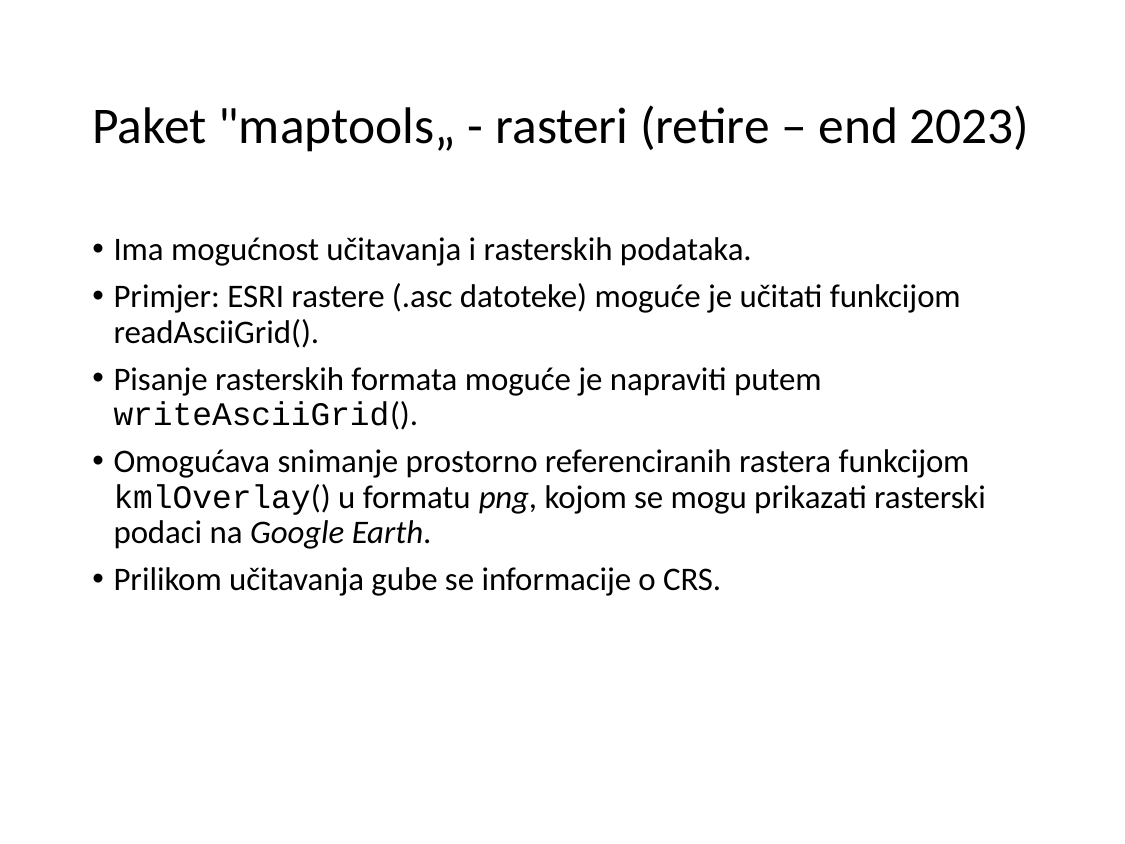

# Paket "maptools„ - rasteri (retire – end 2023)
Ima mogućnost učitavanja i rasterskih podataka.
Primjer: ESRI rastere (.asc datoteke) moguće je učitati funkcijom readAsciiGrid().
Pisanje rasterskih formata moguće je napraviti putem writeAsciiGrid().
Omogućava snimanje prostorno referenciranih rastera funkcijom kmlOverlay() u formatu png, kojom se mogu prikazati rasterski podaci na Google Earth.
Prilikom učitavanja gube se informacije o CRS.